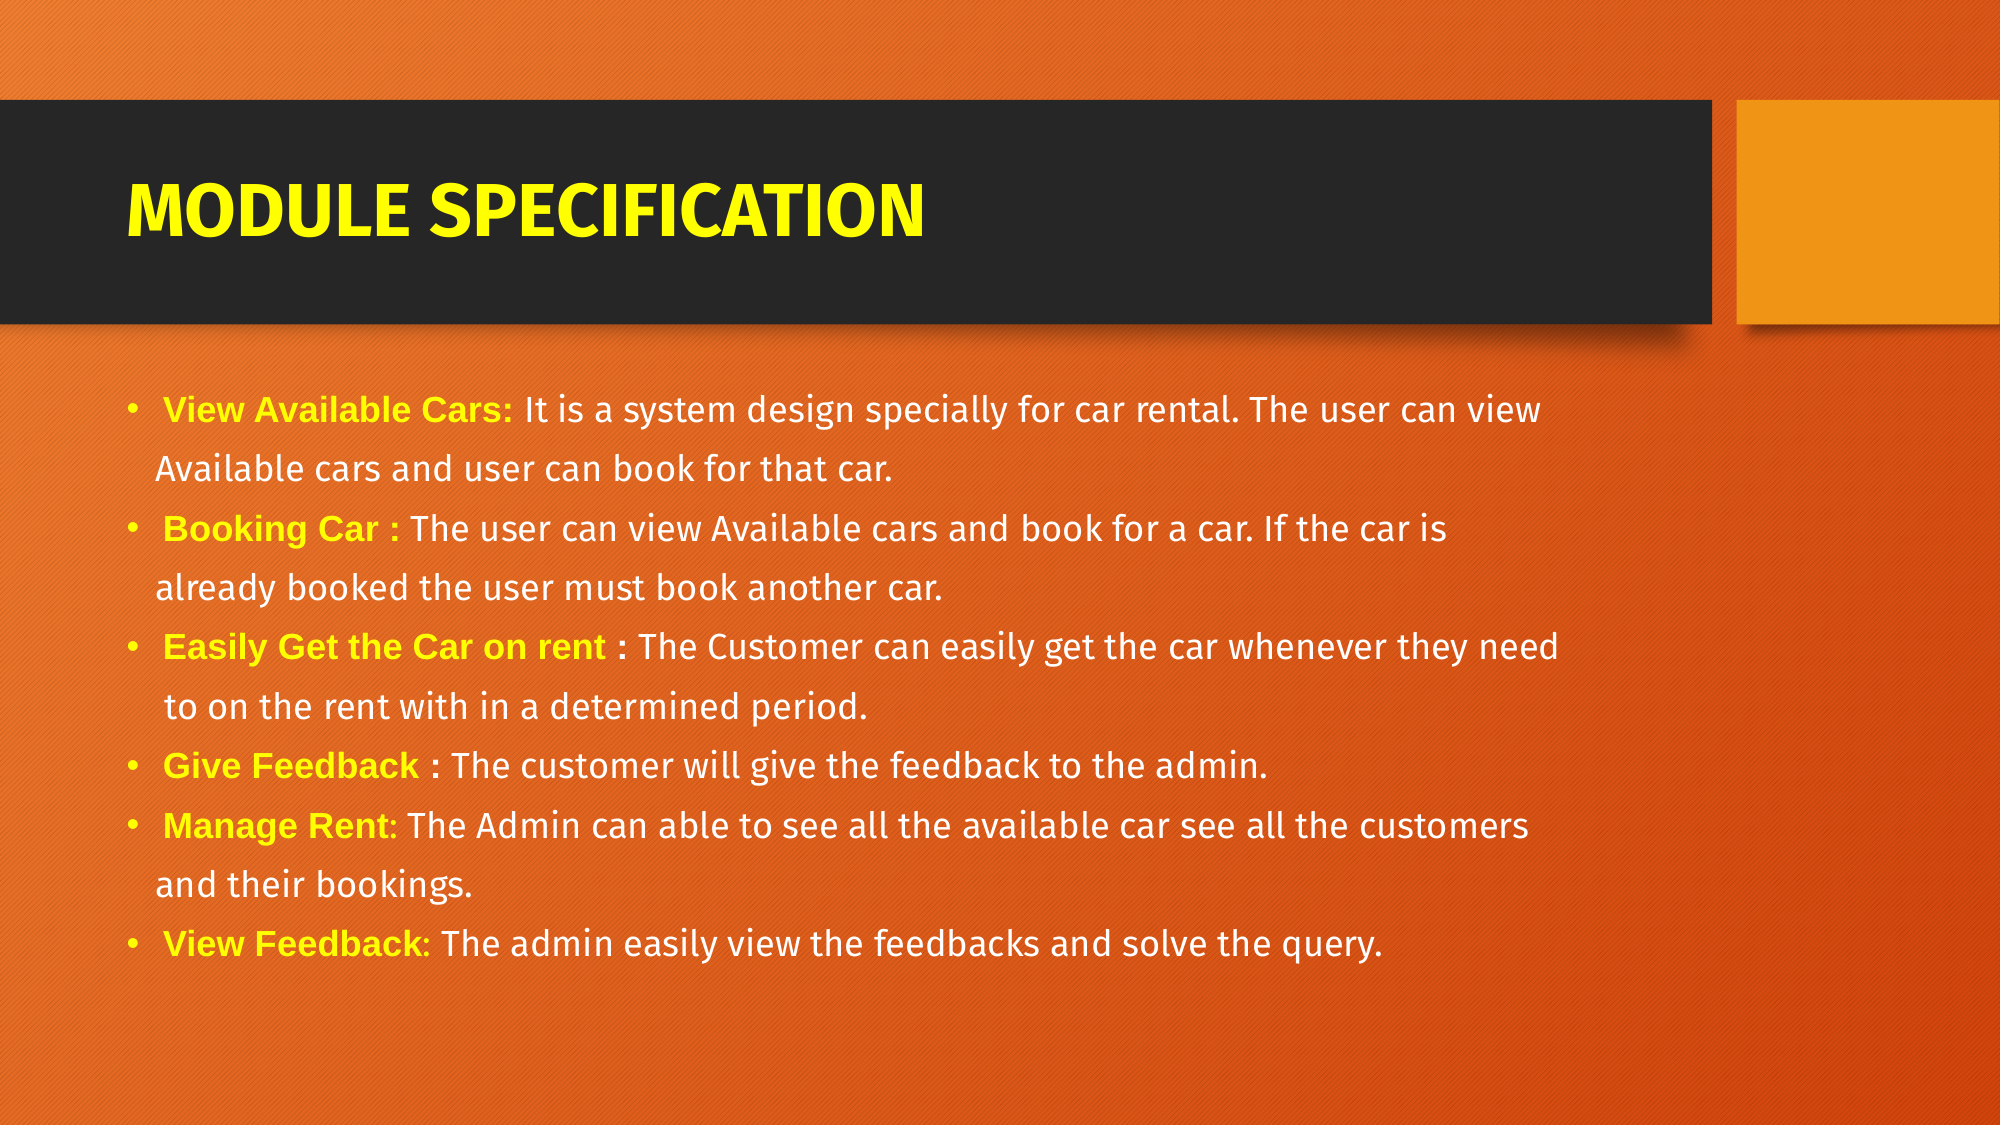

# MODULE SPECIFICATION
View Available Cars: It is a system design specially for car rental. The user can view
   Available cars and user can book for that car.
Booking Car : The user can view Available cars and book for a car. If the car is
   already booked the user must book another car.
Easily Get the Car on rent : The Customer can easily get the car whenever they need
    to on the rent with in a determined period.
Give Feedback : The customer will give the feedback to the admin.
Manage Rent: The Admin can able to see all the available car see all the customers
   and their bookings.
View Feedback: The admin easily view the feedbacks and solve the query.